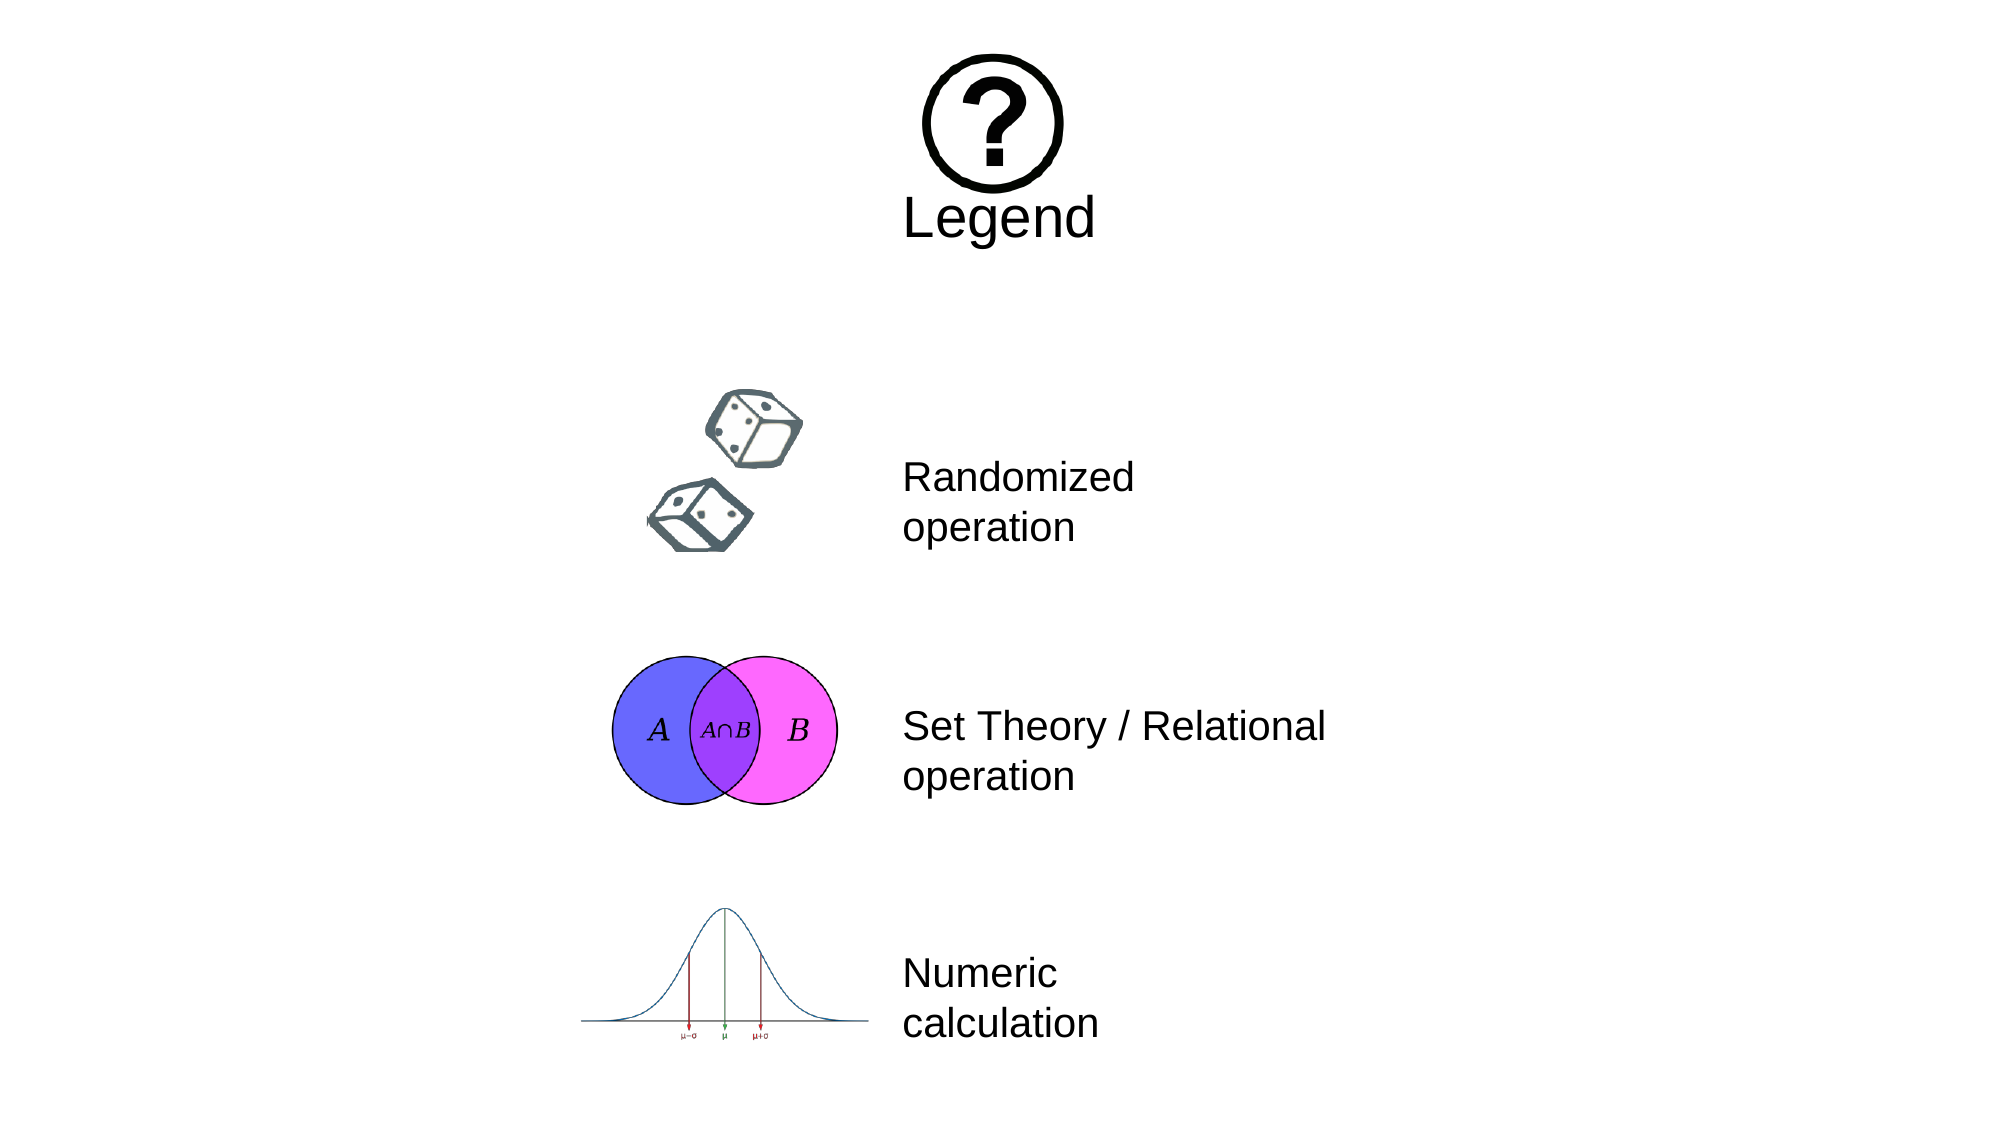

# Legend

Randomized operation

Set Theory / Relational operation

Numeric calculation